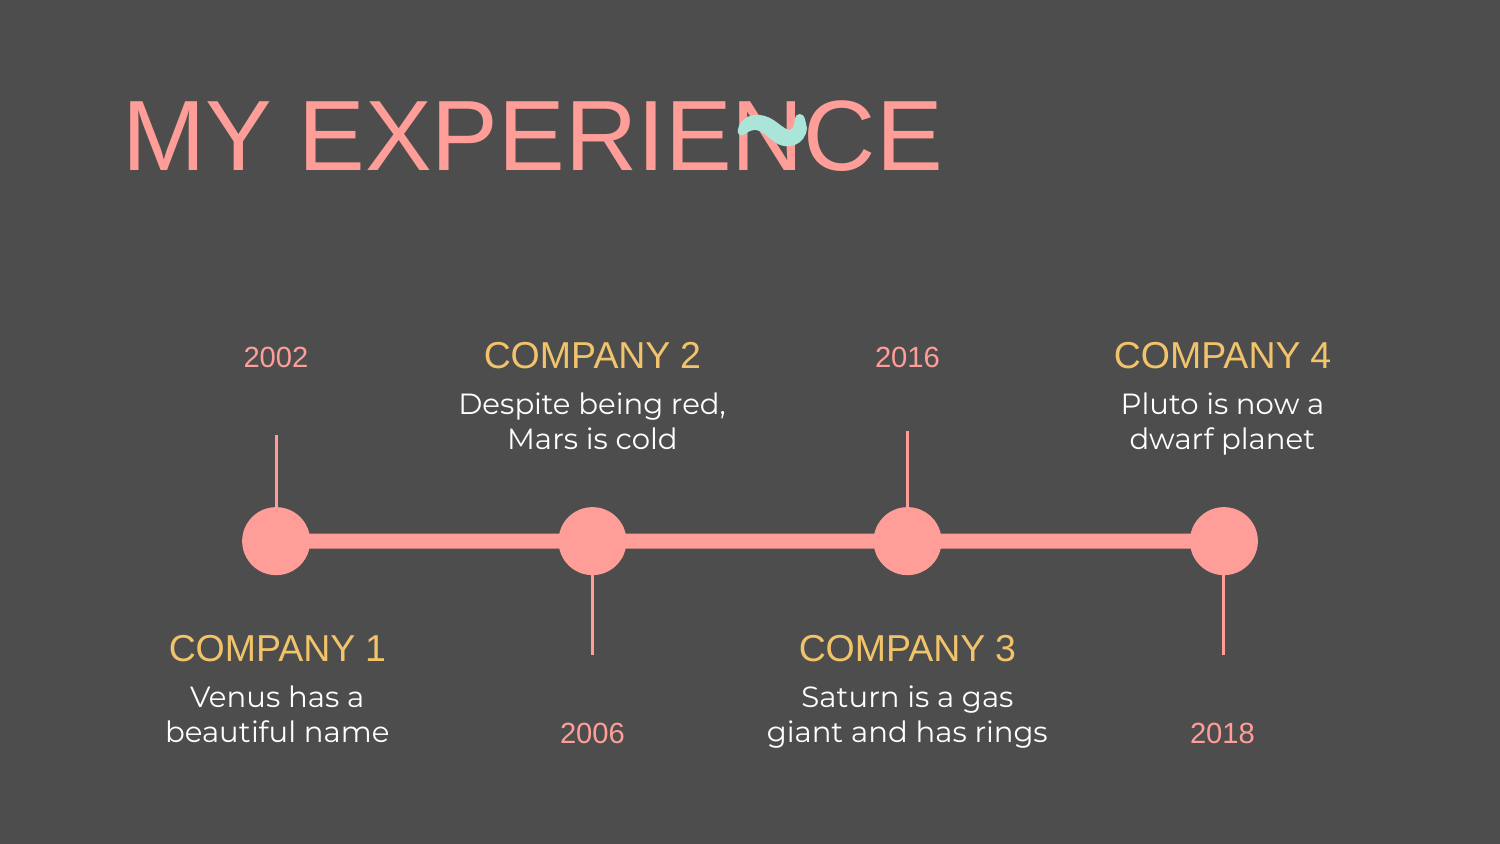

# MY EXPERIENCE

COMPANY 2
COMPANY 4
2002
2016
Despite being red, Mars is cold
Pluto is now a dwarf planet

COMPANY 1
COMPANY 3
Venus has a beautiful name
Saturn is a gas giant and has rings
2006
2018